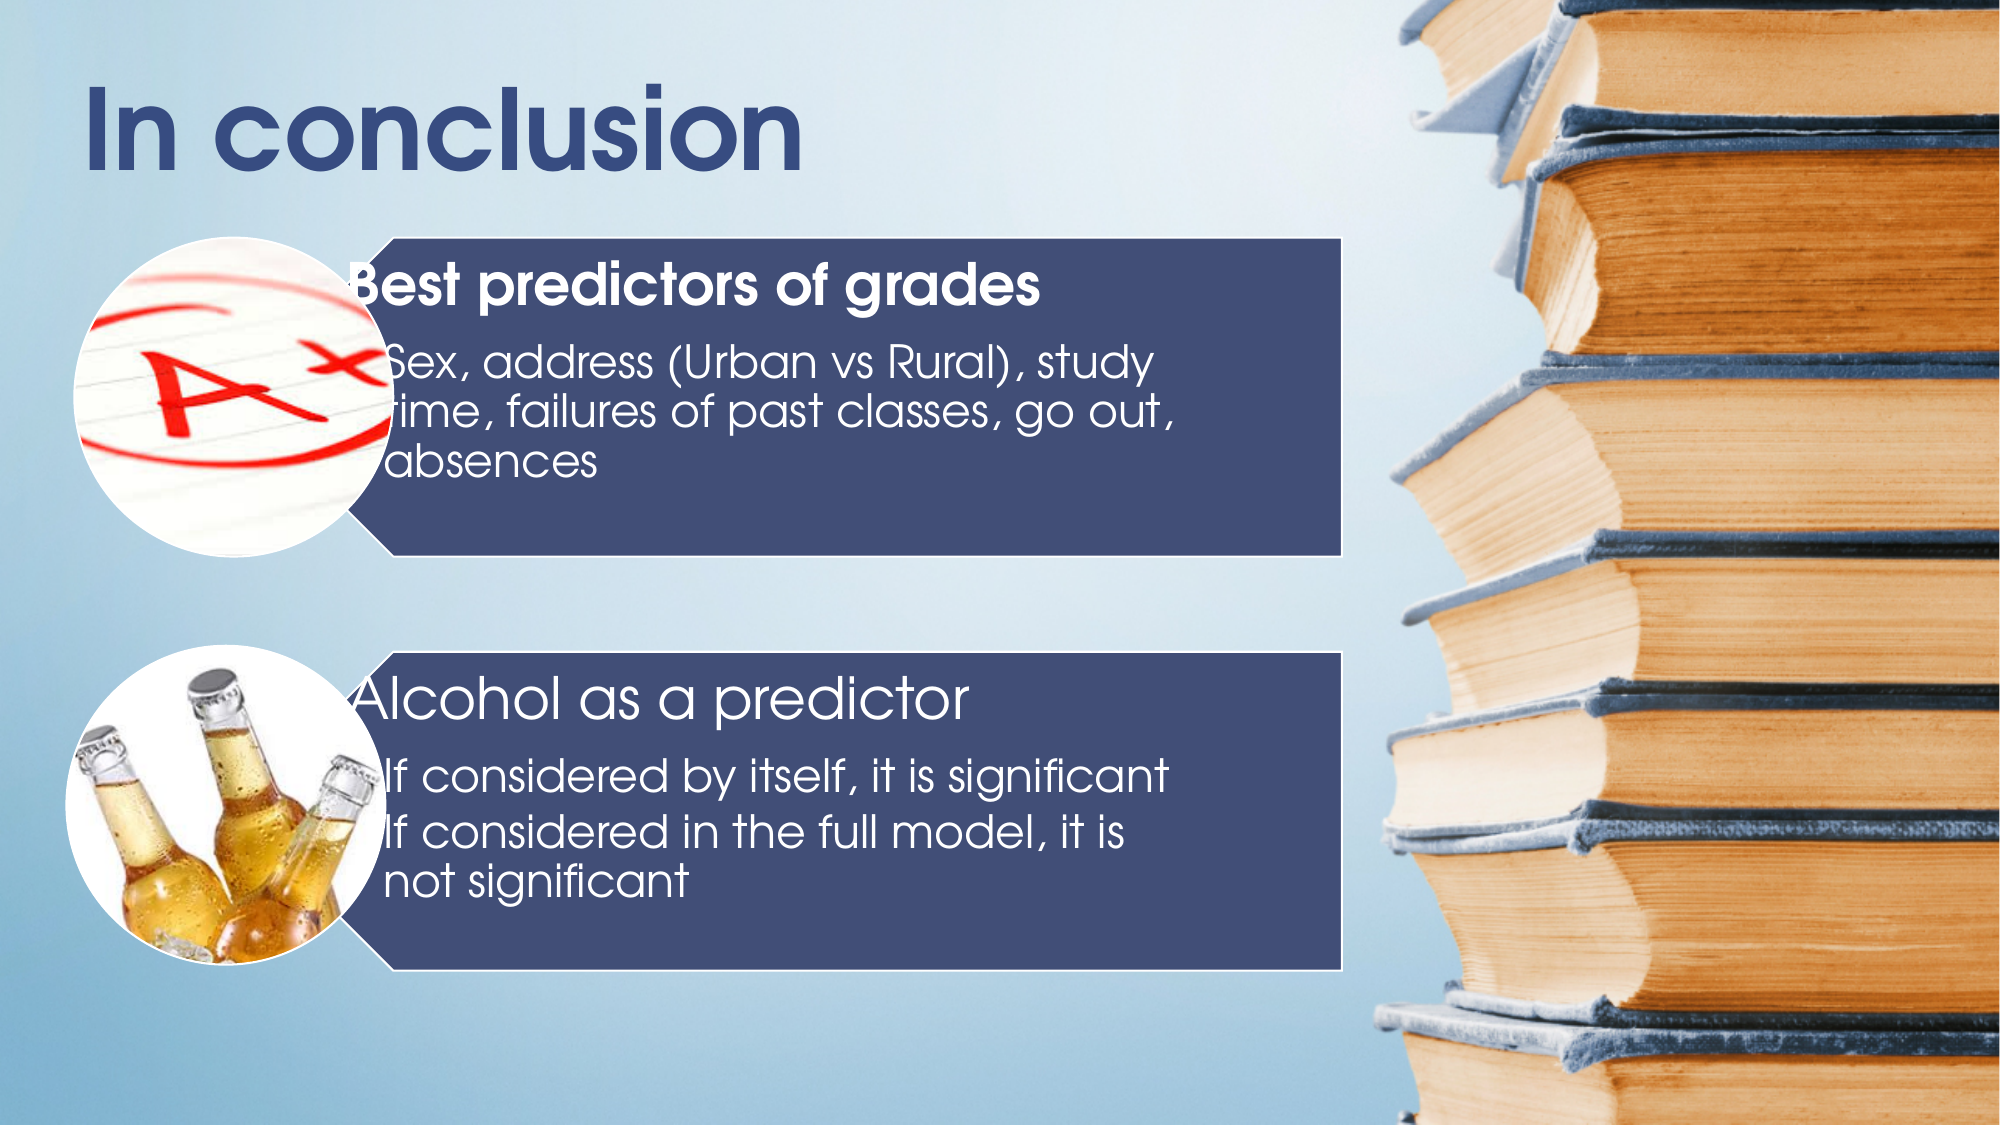

In conclusion
Best predictors of grades
Sex, address (Urban vs Rural), study time, failures of past classes, go out, absences
Alcohol as a predictor
If considered by itself, it is significant
If considered in the full model, it is not significant

# Add a Slide Title - 1